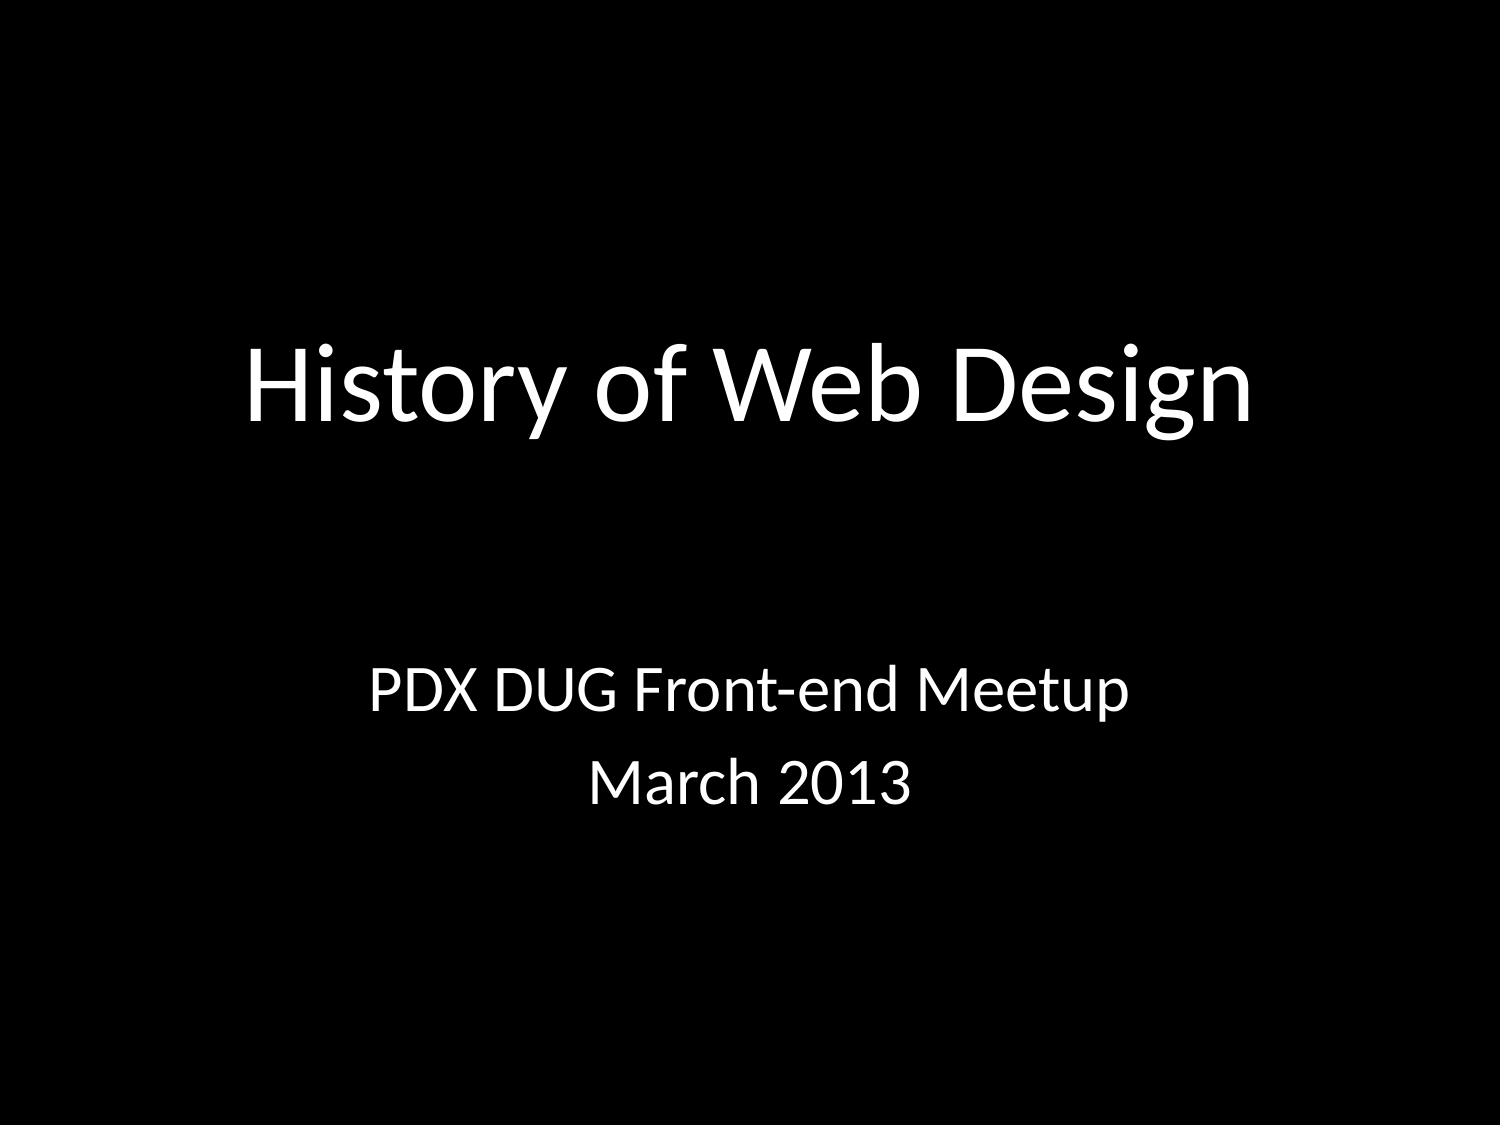

# History of Web Design
PDX DUG Front-end Meetup
March 2013